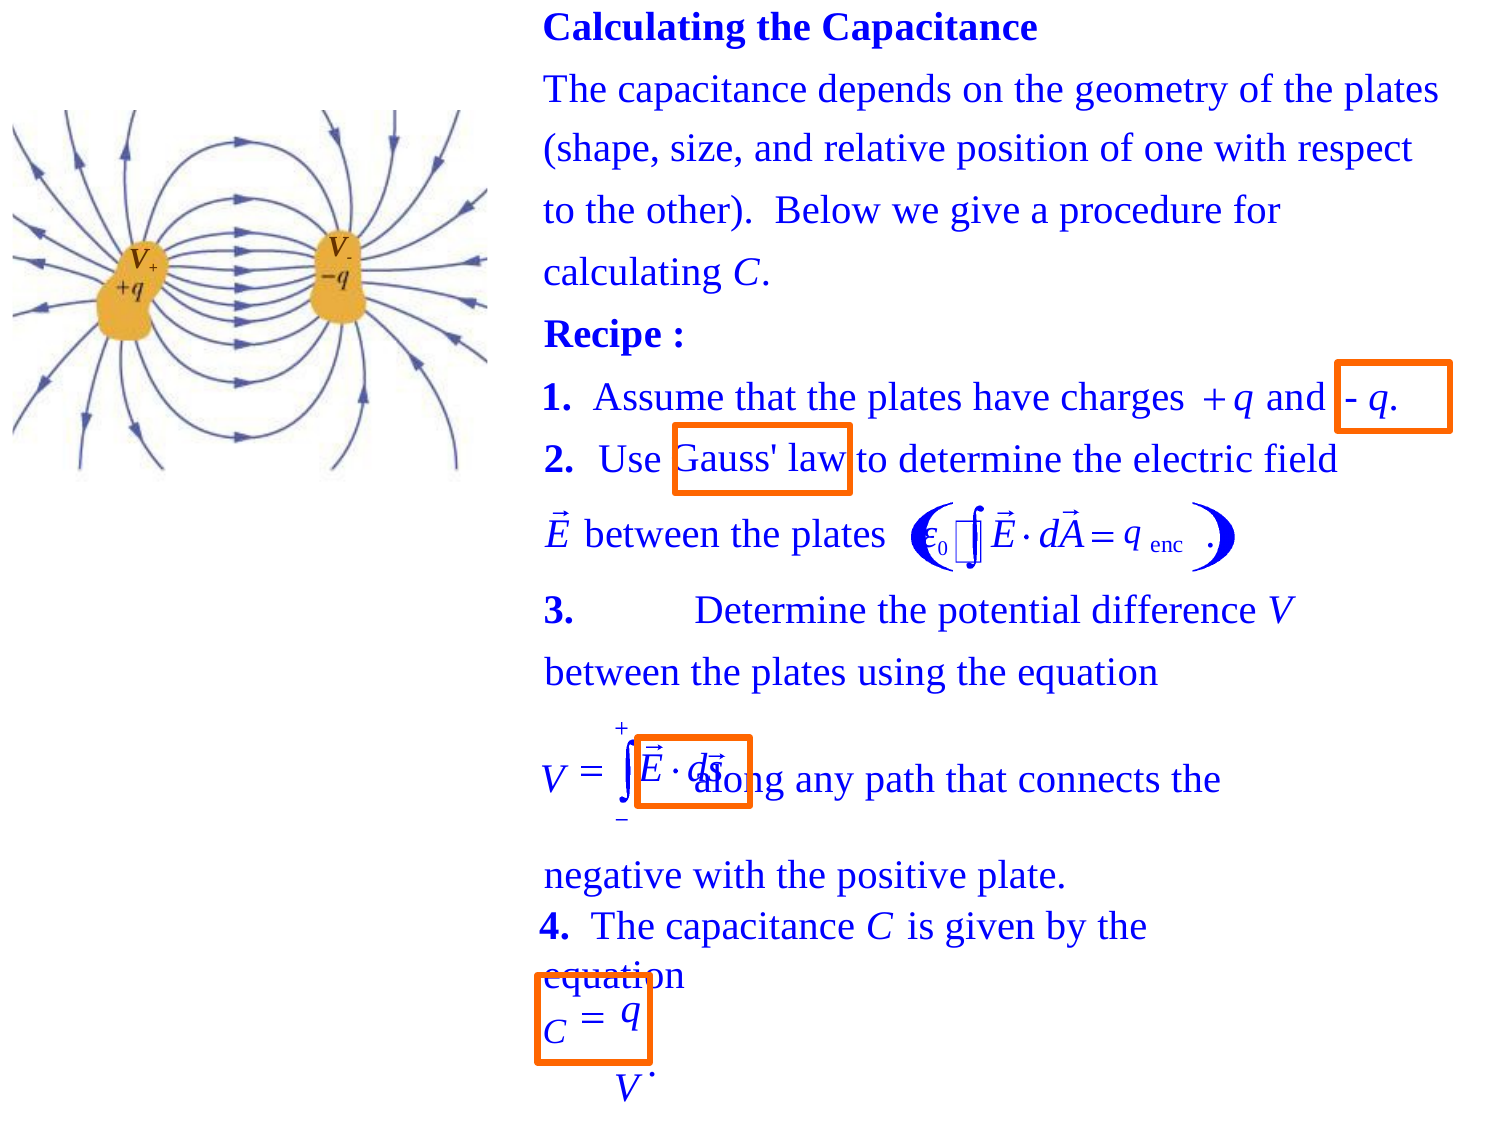

Calculating the Capacitance

The capacitance depends on the geometry of the plates
(shape, size, and relative position of one with respect to the other).  Below we give a procedure for calculating C.

V-
V+
Recipe :

1.  Assume that the plates have charges

q and
- q.

2.	Use
Gauss' law
to determine the electric field

E between the plates
ε0	E	dA
.

q enc
3.	Determine the potential difference V  between the plates using the equation
V	along any path that connects the negative with the positive plate.
4.  The capacitance C is given by the equation

.

E	ds

C	q
V